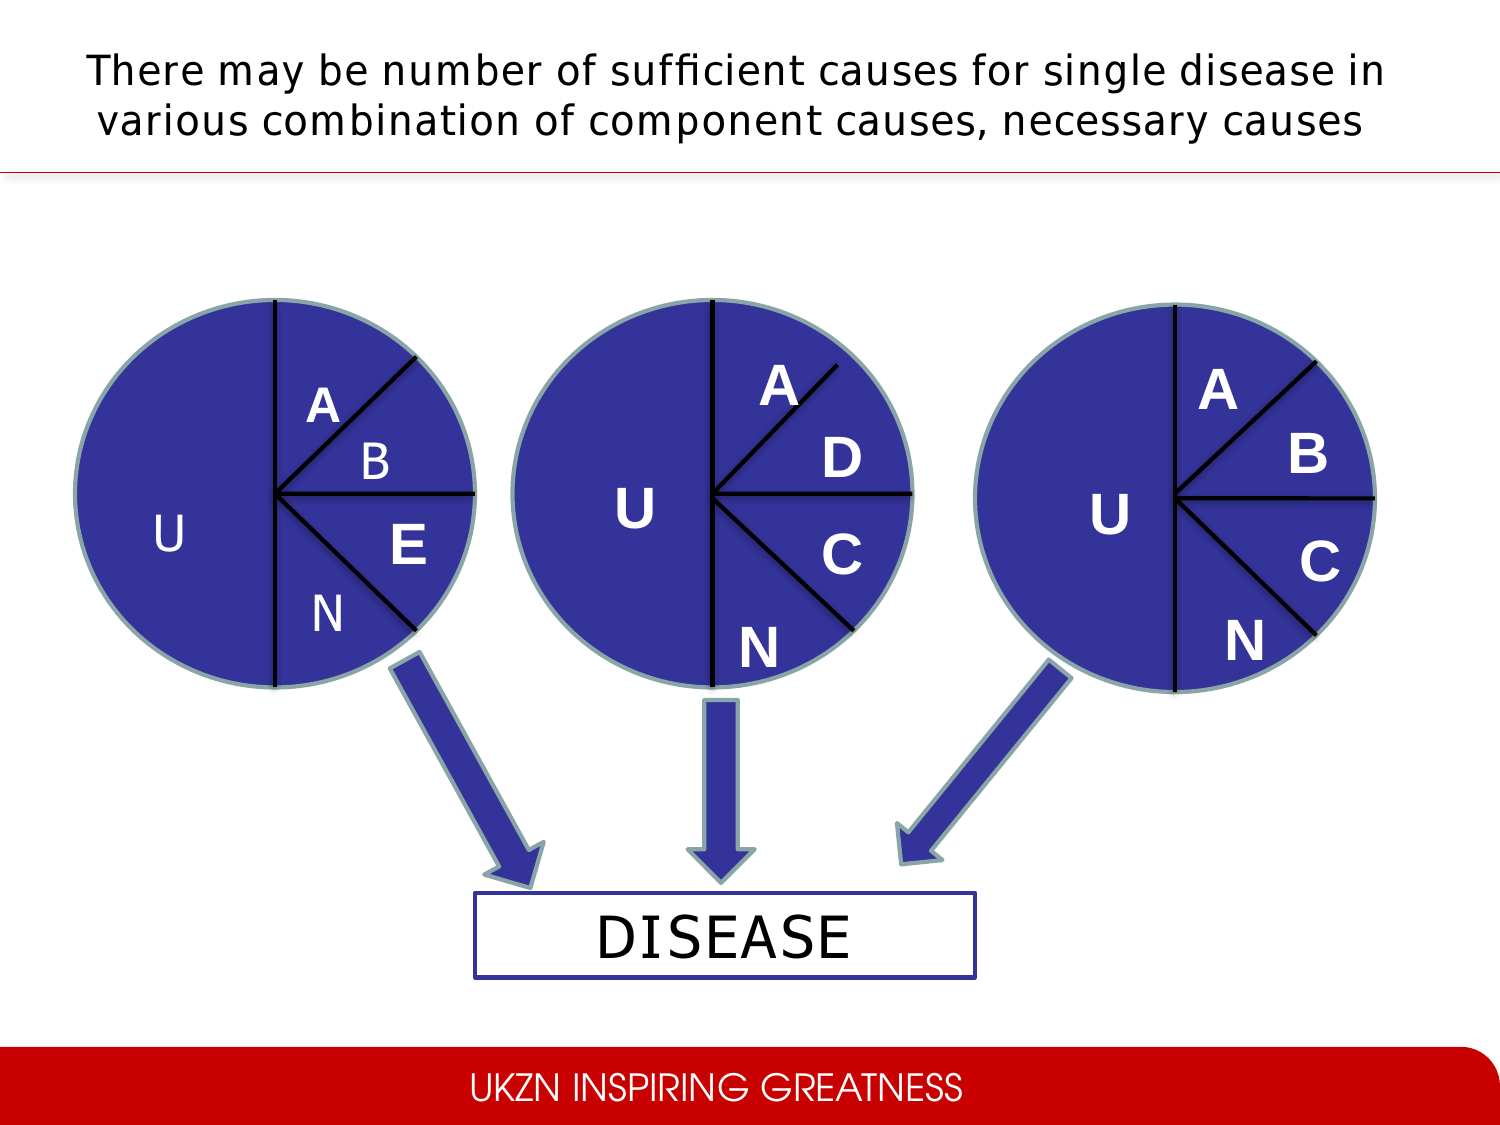

# There may be number of sufficient causes for single disease in various combination of component causes, necessary causes

A
A
A
B
D
B
U
U
U
E
C
C
N
N
N

DISEASE